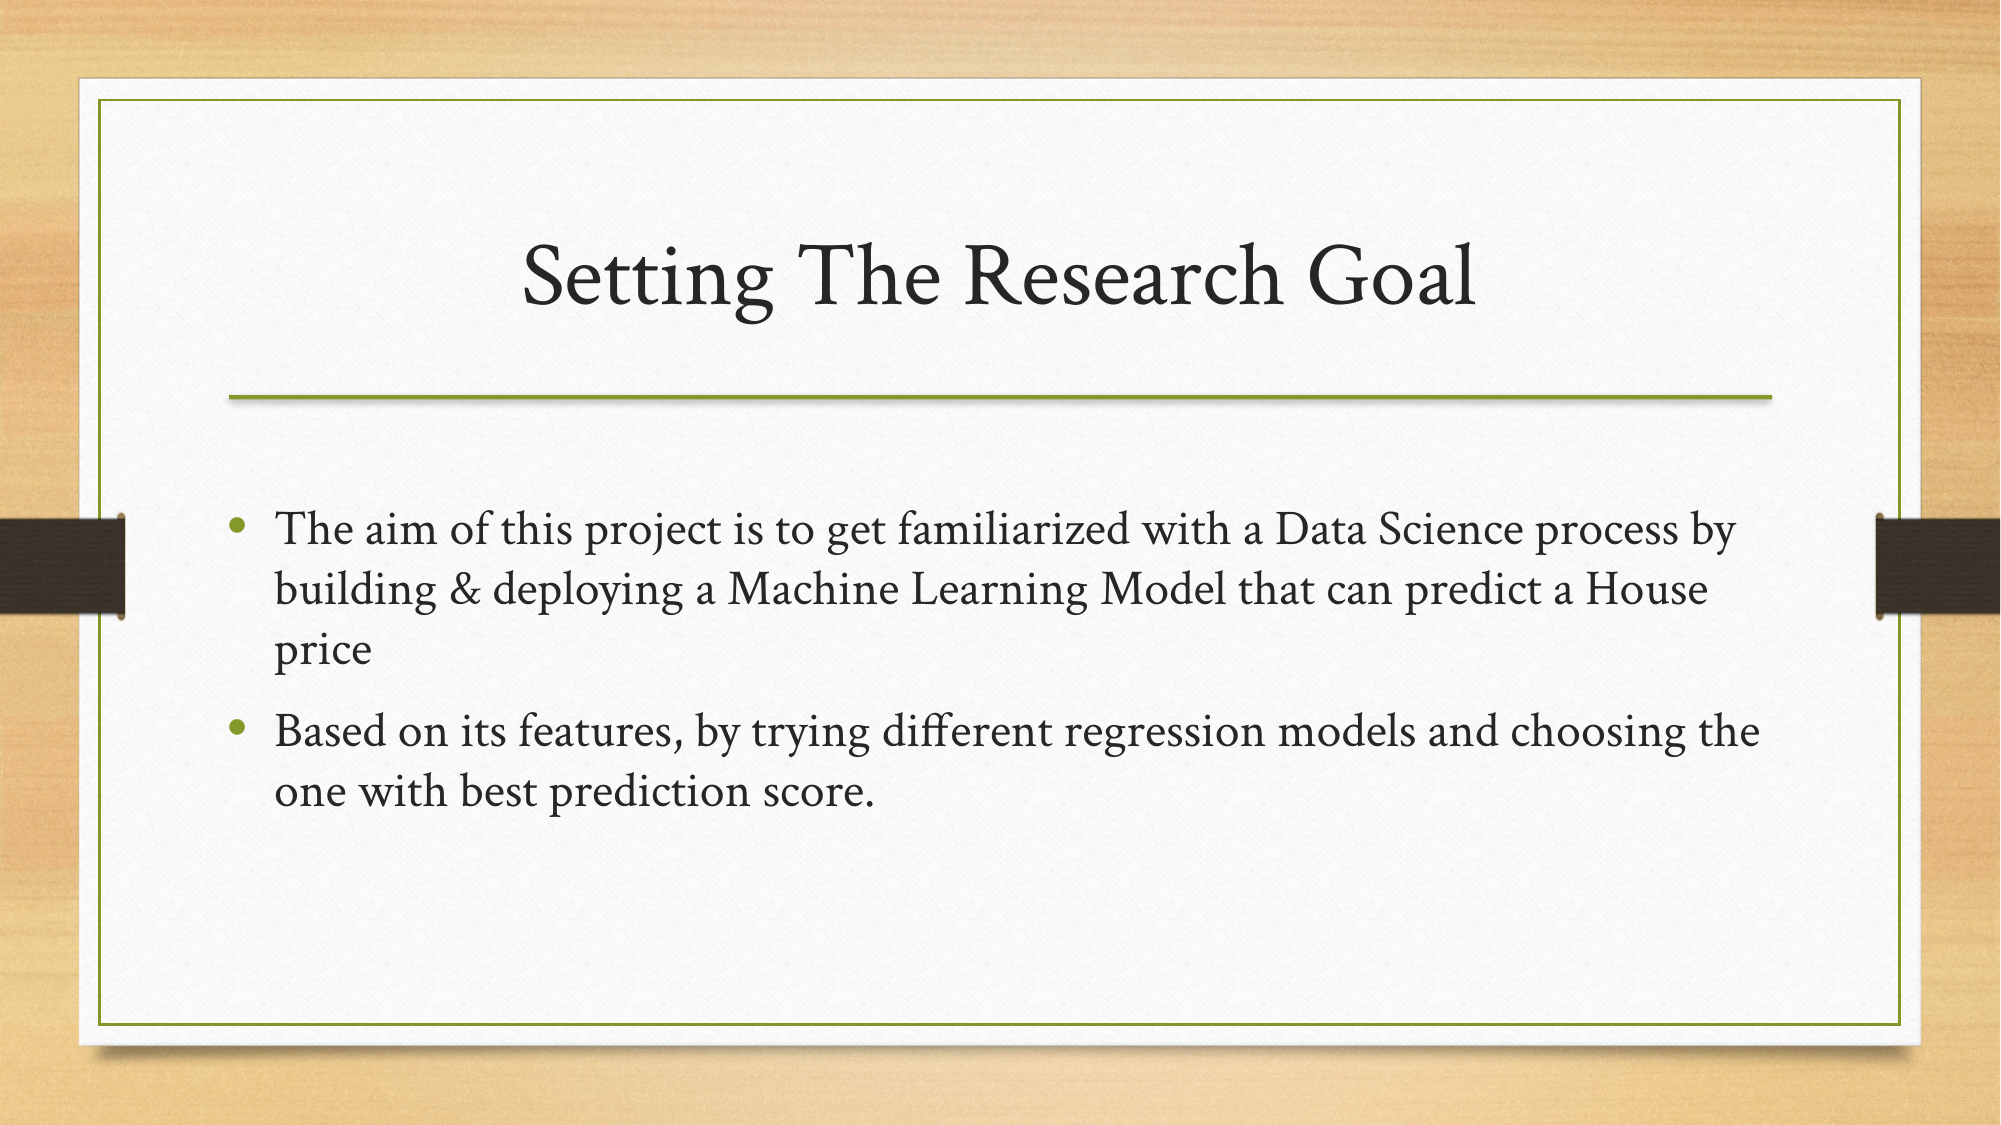

Setting The Research Goal

The aim of this project is to get familiarized with a Data Science process by building & deploying a Machine Learning Model that can predict a House price
Based on its features, by trying different regression models and choosing the one with best prediction score.